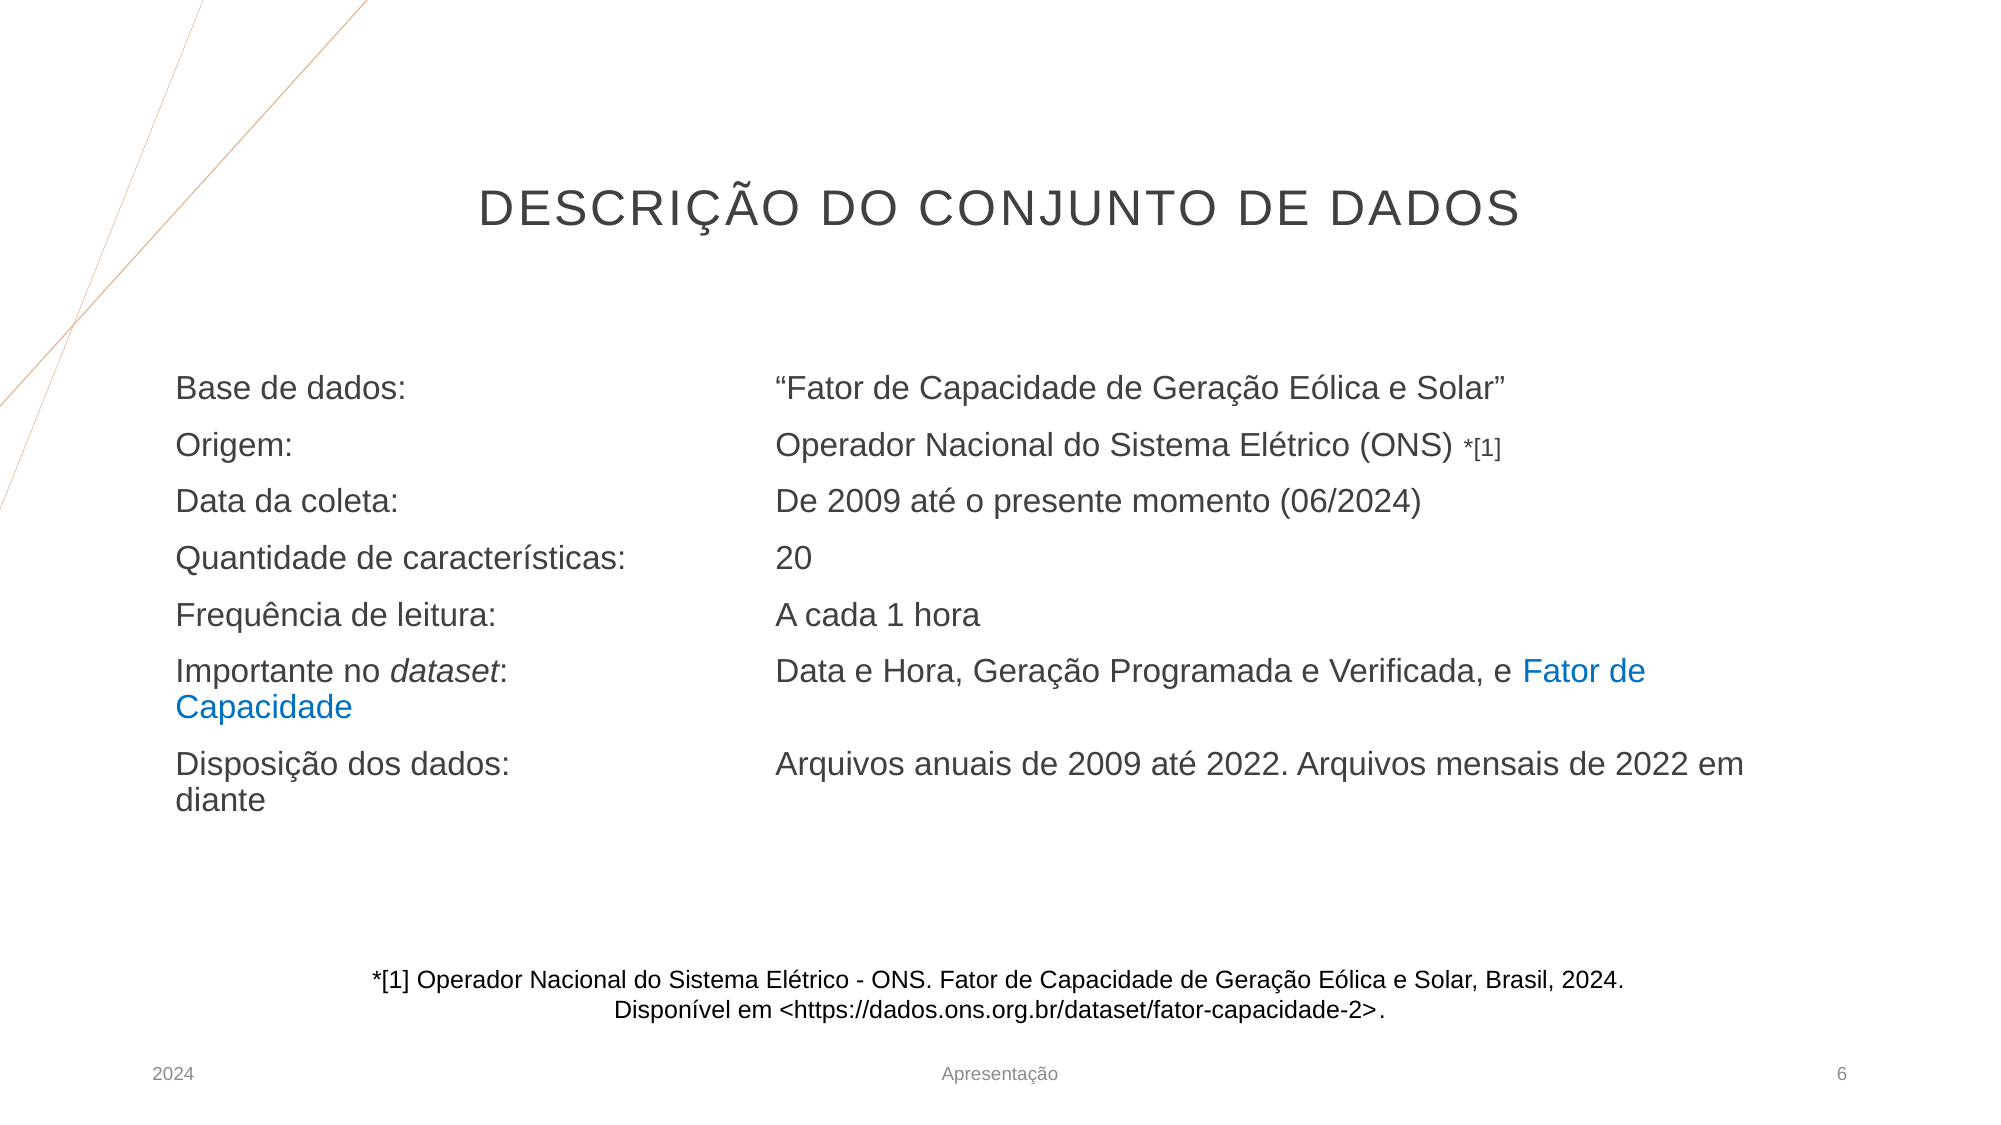

# DESCRIÇÃO DO Conjunto de Dados
Base de dados: 			“Fator de Capacidade de Geração Eólica e Solar”
Origem: 				Operador Nacional do Sistema Elétrico (ONS) *[1]
Data da coleta: 			De 2009 até o presente momento (06/2024)
Quantidade de características: 	20
Frequência de leitura: 		A cada 1 hora
Importante no dataset: 		Data e Hora, Geração Programada e Verificada, e Fator de Capacidade
Disposição dos dados: 		Arquivos anuais de 2009 até 2022. Arquivos mensais de 2022 em diante
*[1] Operador Nacional do Sistema Elétrico - ONS. Fator de Capacidade de Geração Eólica e Solar, Brasil, 2024.
Disponível em <https://dados.ons.org.br/dataset/fator-capacidade-2>.
2024
Apresentação
6